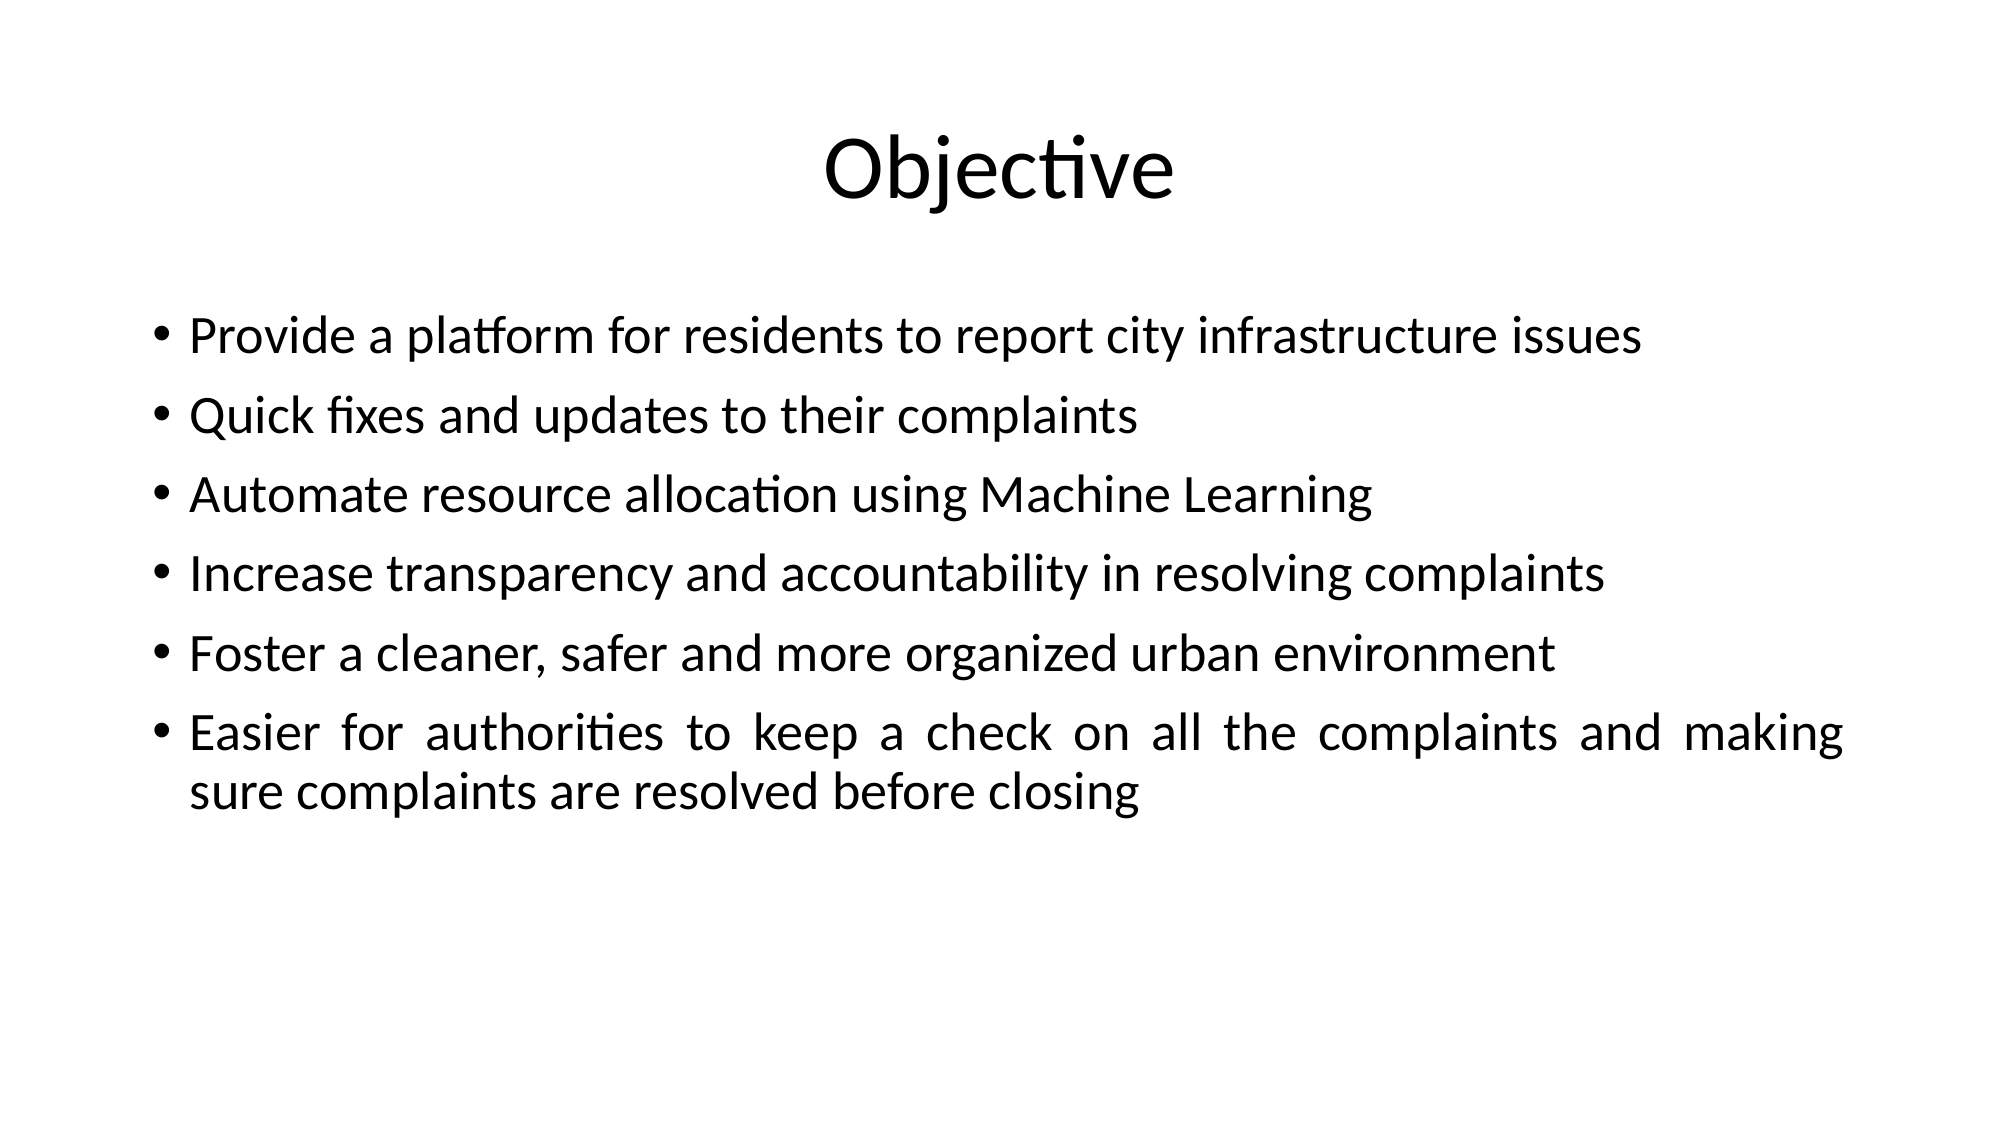

# Objective
Provide a platform for residents to report city infrastructure issues
Quick fixes and updates to their complaints
Automate resource allocation using Machine Learning
Increase transparency and accountability in resolving complaints
Foster a cleaner, safer and more organized urban environment
Easier for authorities to keep a check on all the complaints and making sure complaints are resolved before closing